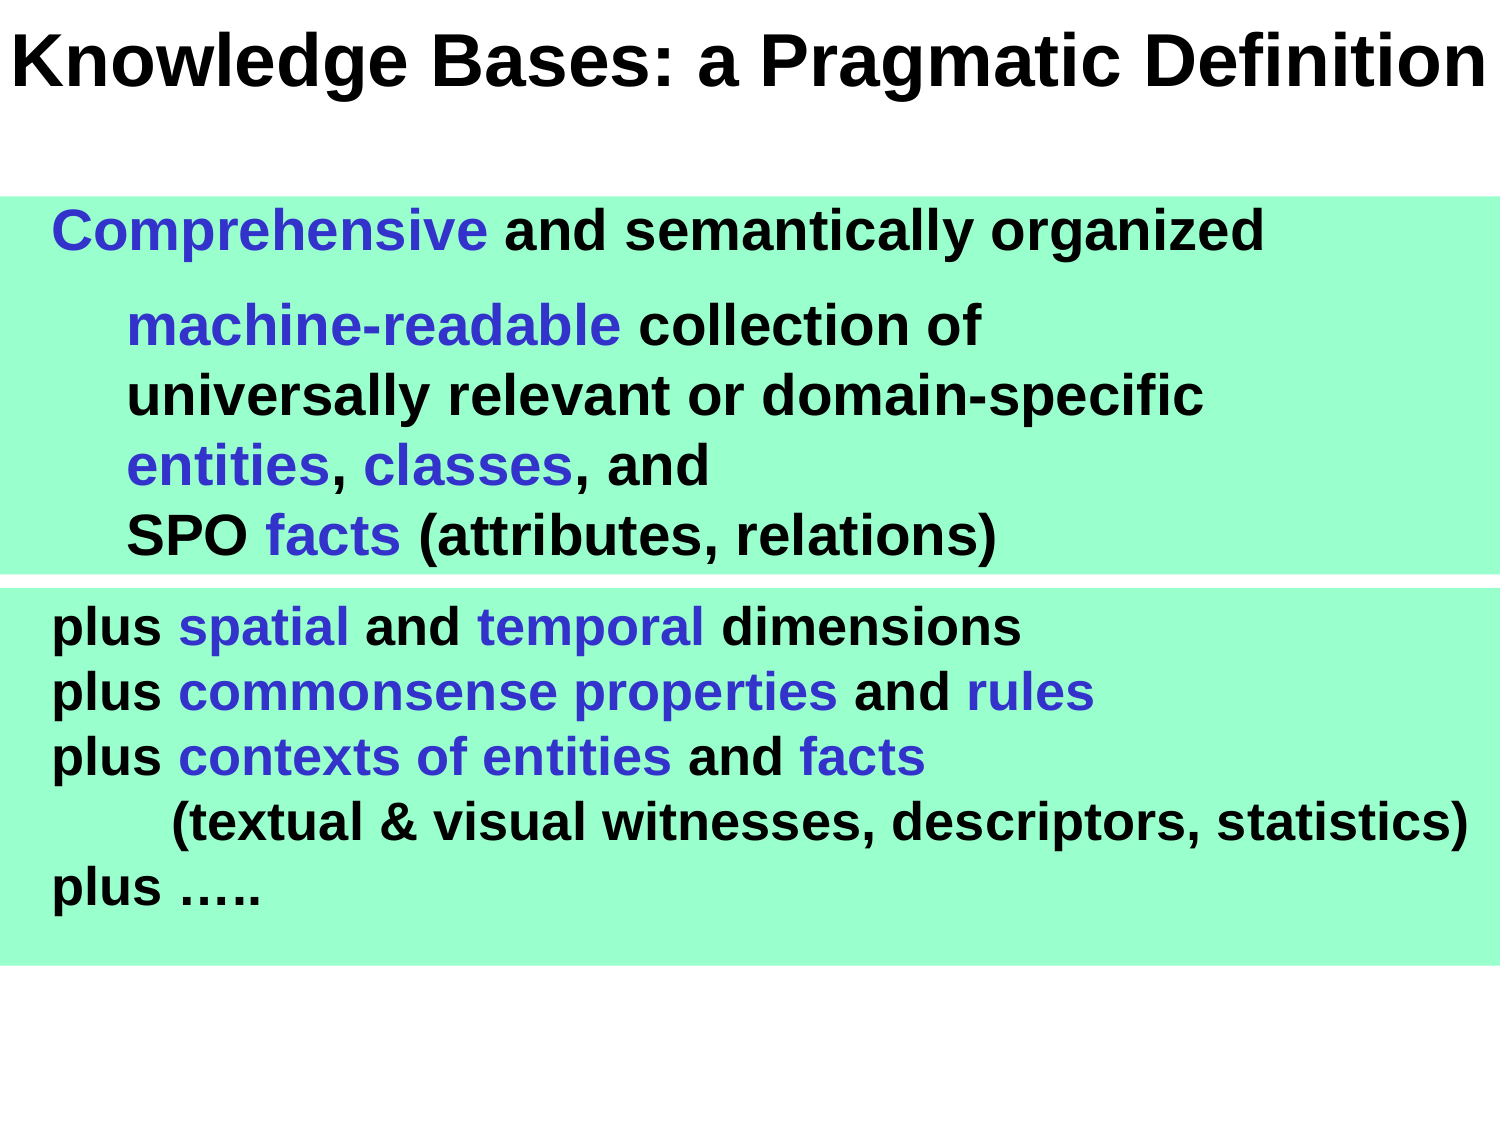

# Knowledge Bases: a Pragmatic Definition
Comprehensive and semantically organized
machine-readable collection of
universally relevant or domain-specific
entities, classes, and
SPO facts (attributes, relations)
plus spatial and temporal dimensions
plus commonsense properties and rules
plus contexts of entities and facts
        (textual & visual witnesses, descriptors, statistics)
plus …..